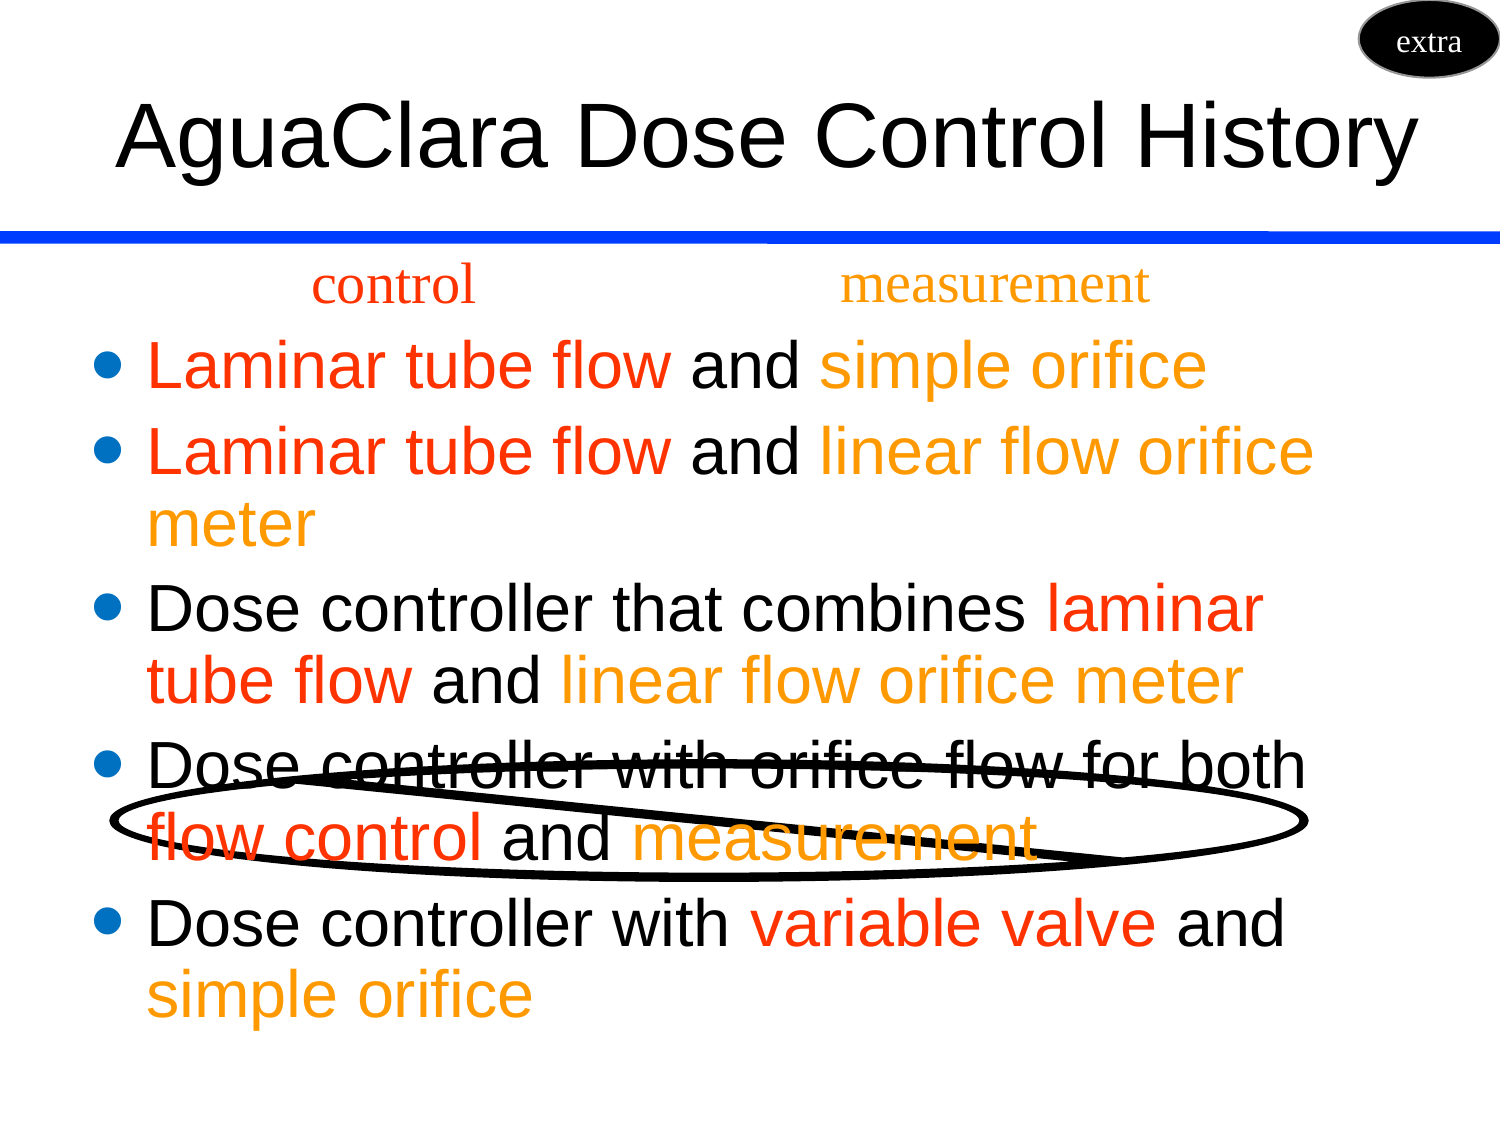

extra
# AguaClara Dose Control History
measurement
control
Laminar tube flow and simple orifice
Laminar tube flow and linear flow orifice meter
Dose controller that combines laminar tube flow and linear flow orifice meter
Dose controller with orifice flow for both flow control and measurement
Dose controller with variable valve and simple orifice